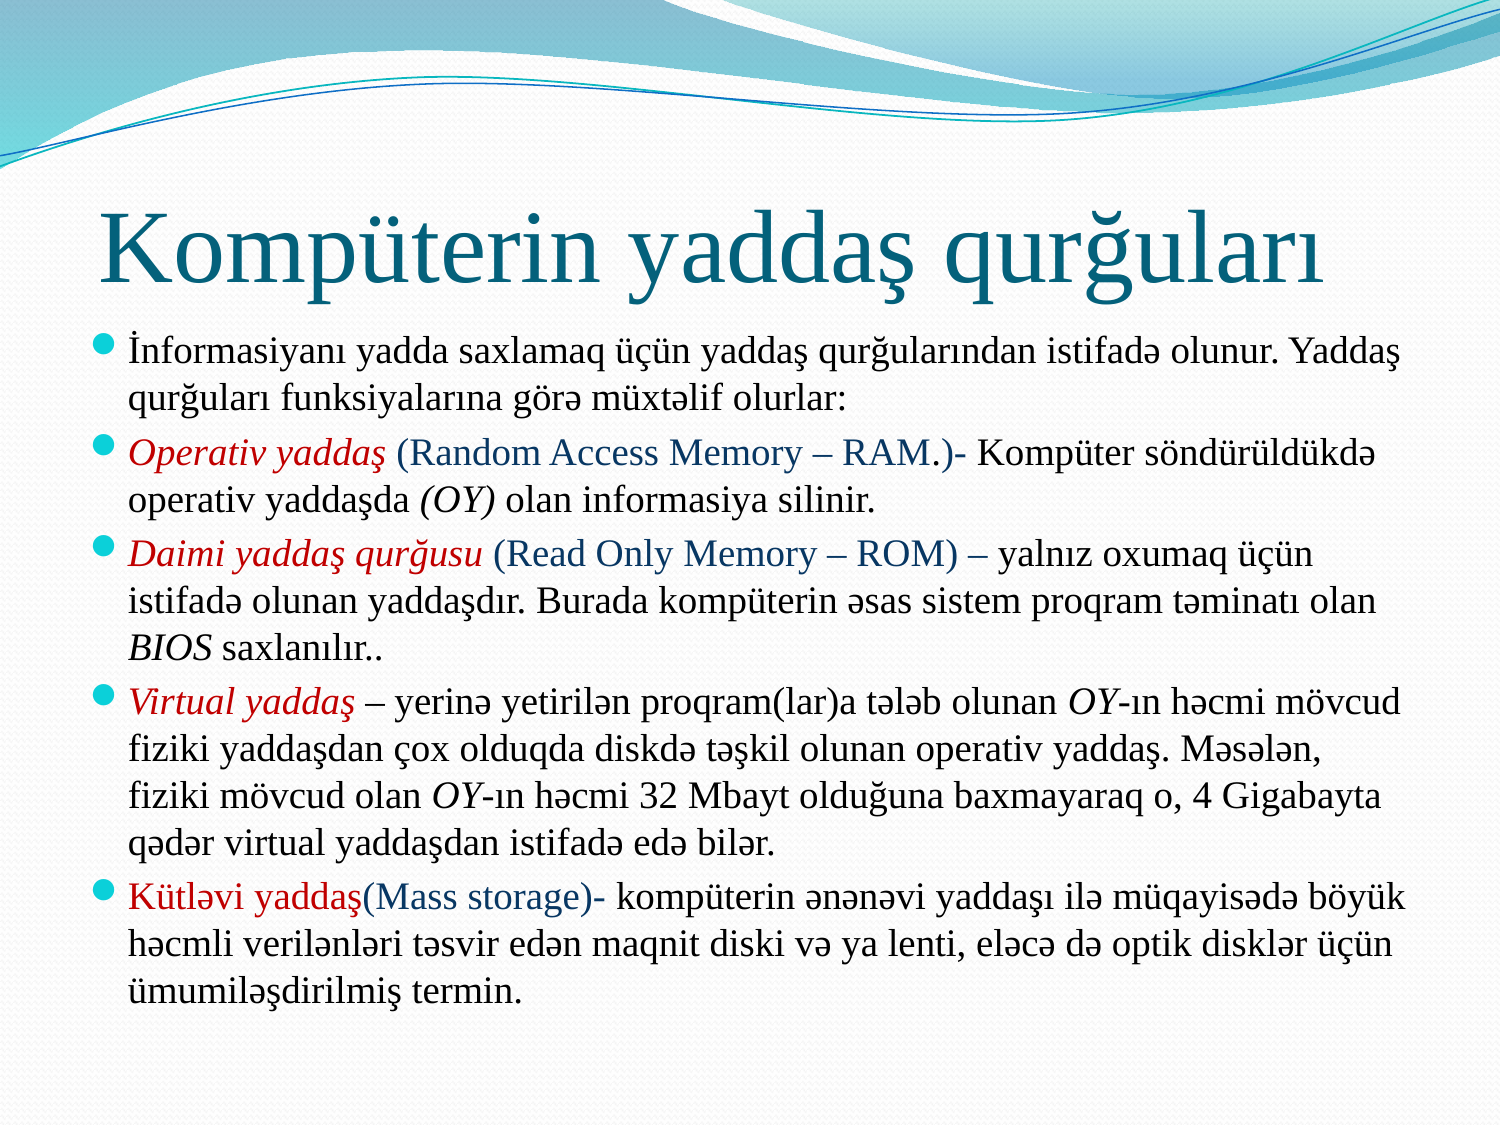

# Kompüterin yaddaş qurğuları
İnformasiyanı yadda saxlamaq üçün yaddaş qurğularından istifadə olunur. Yaddaş qurğuları funksiyalarına görə müxtəlif olurlar:
Operativ yaddaş (Random Access Memory – RAM.)- Kompüter söndürüldükdə operativ yaddaşda (OY) olan informasiya silinir.
Daimi yaddaş qurğusu (Read Only Memory – ROM) – yalnız oxumaq üçün istifadə olunan yaddaşdır. Burada kompüterin əsas sistem proqram təminatı olan BIOS saxlanılır..
Virtual yaddaş – yerinə yetirilən proqram(lar)a tələb olunan OY-ın həcmi mövcud fiziki yaddaşdan çox olduqda diskdə təşkil olunan operativ yaddaş. Məsələn, fiziki mövcud olan OY-ın həcmi 32 Mbayt olduğuna baxmayaraq o, 4 Gigabayta qədər virtual yaddaşdan istifadə edə bilər.
Kütləvi yaddaş(Mass storage)- kompüterin ənənəvi yaddaşı ilə müqayisədə böyük həcmli verilənləri təsvir edən maqnit diski və ya lenti, eləcə də optik disklər üçün ümumiləşdirilmiş termin.